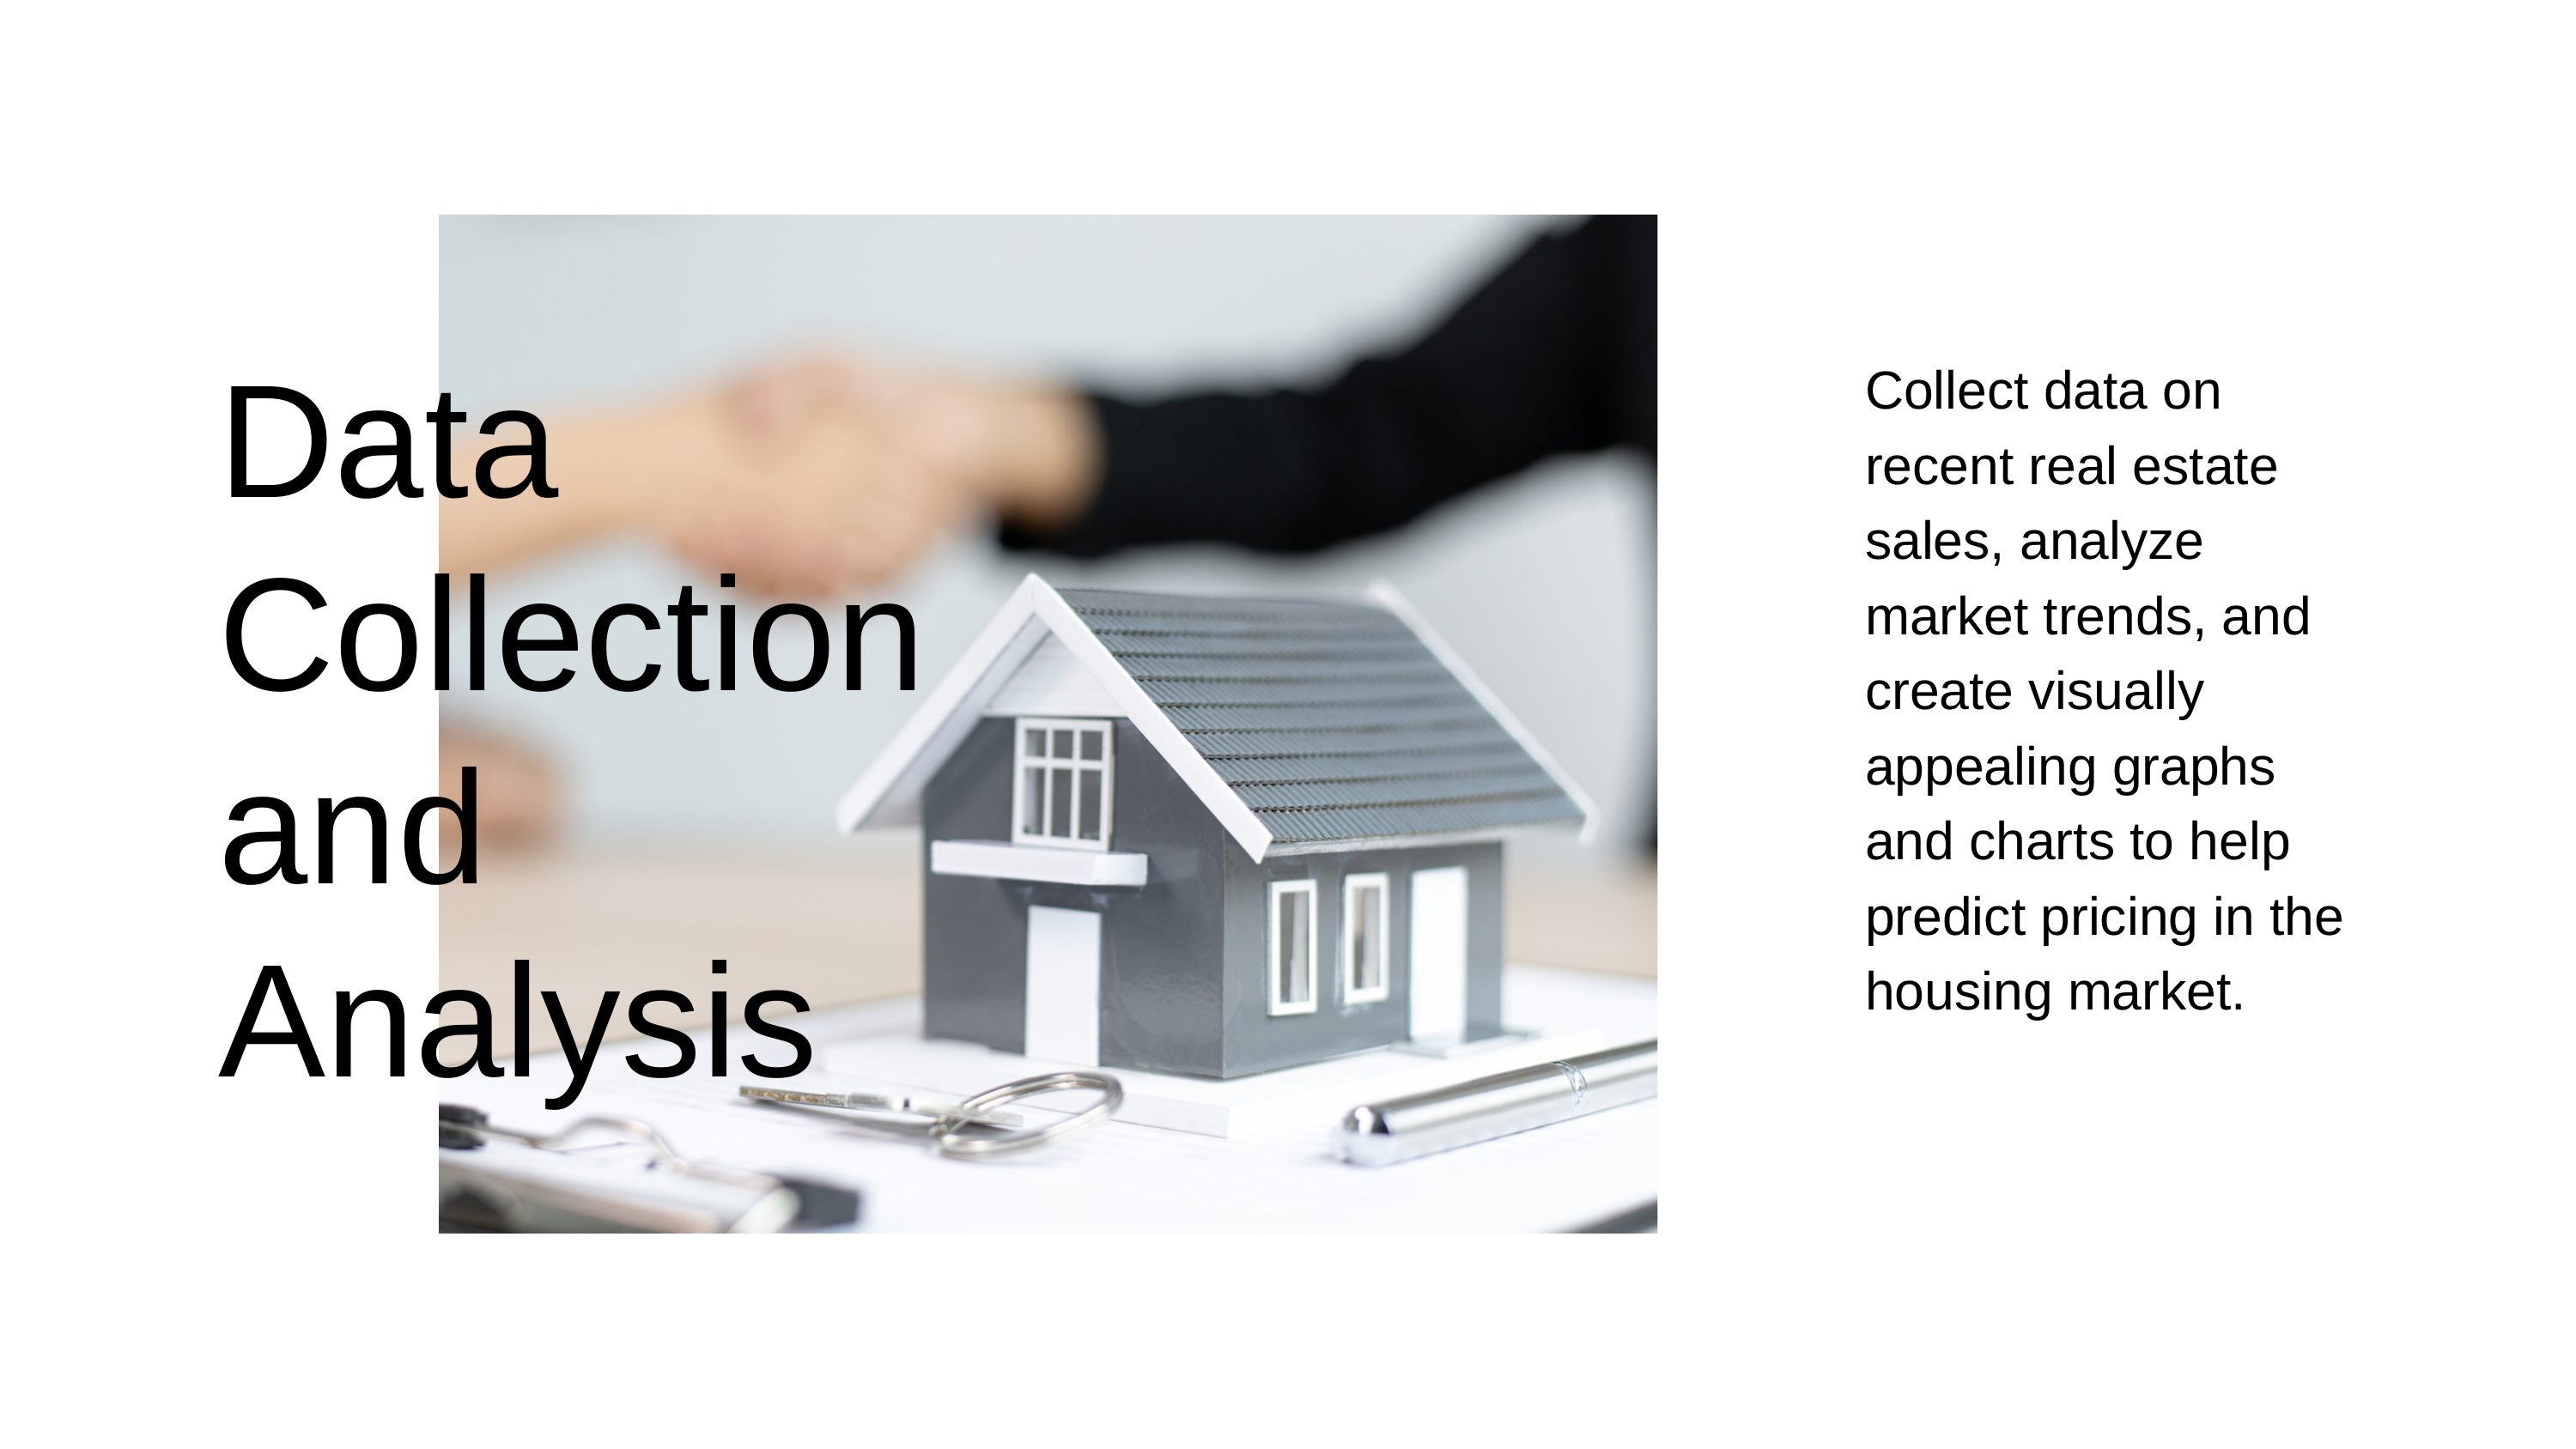

Data Collection and Analysis
Collect data on recent real estate sales, analyze market trends, and create visually appealing graphs and charts to help predict pricing in the housing market.